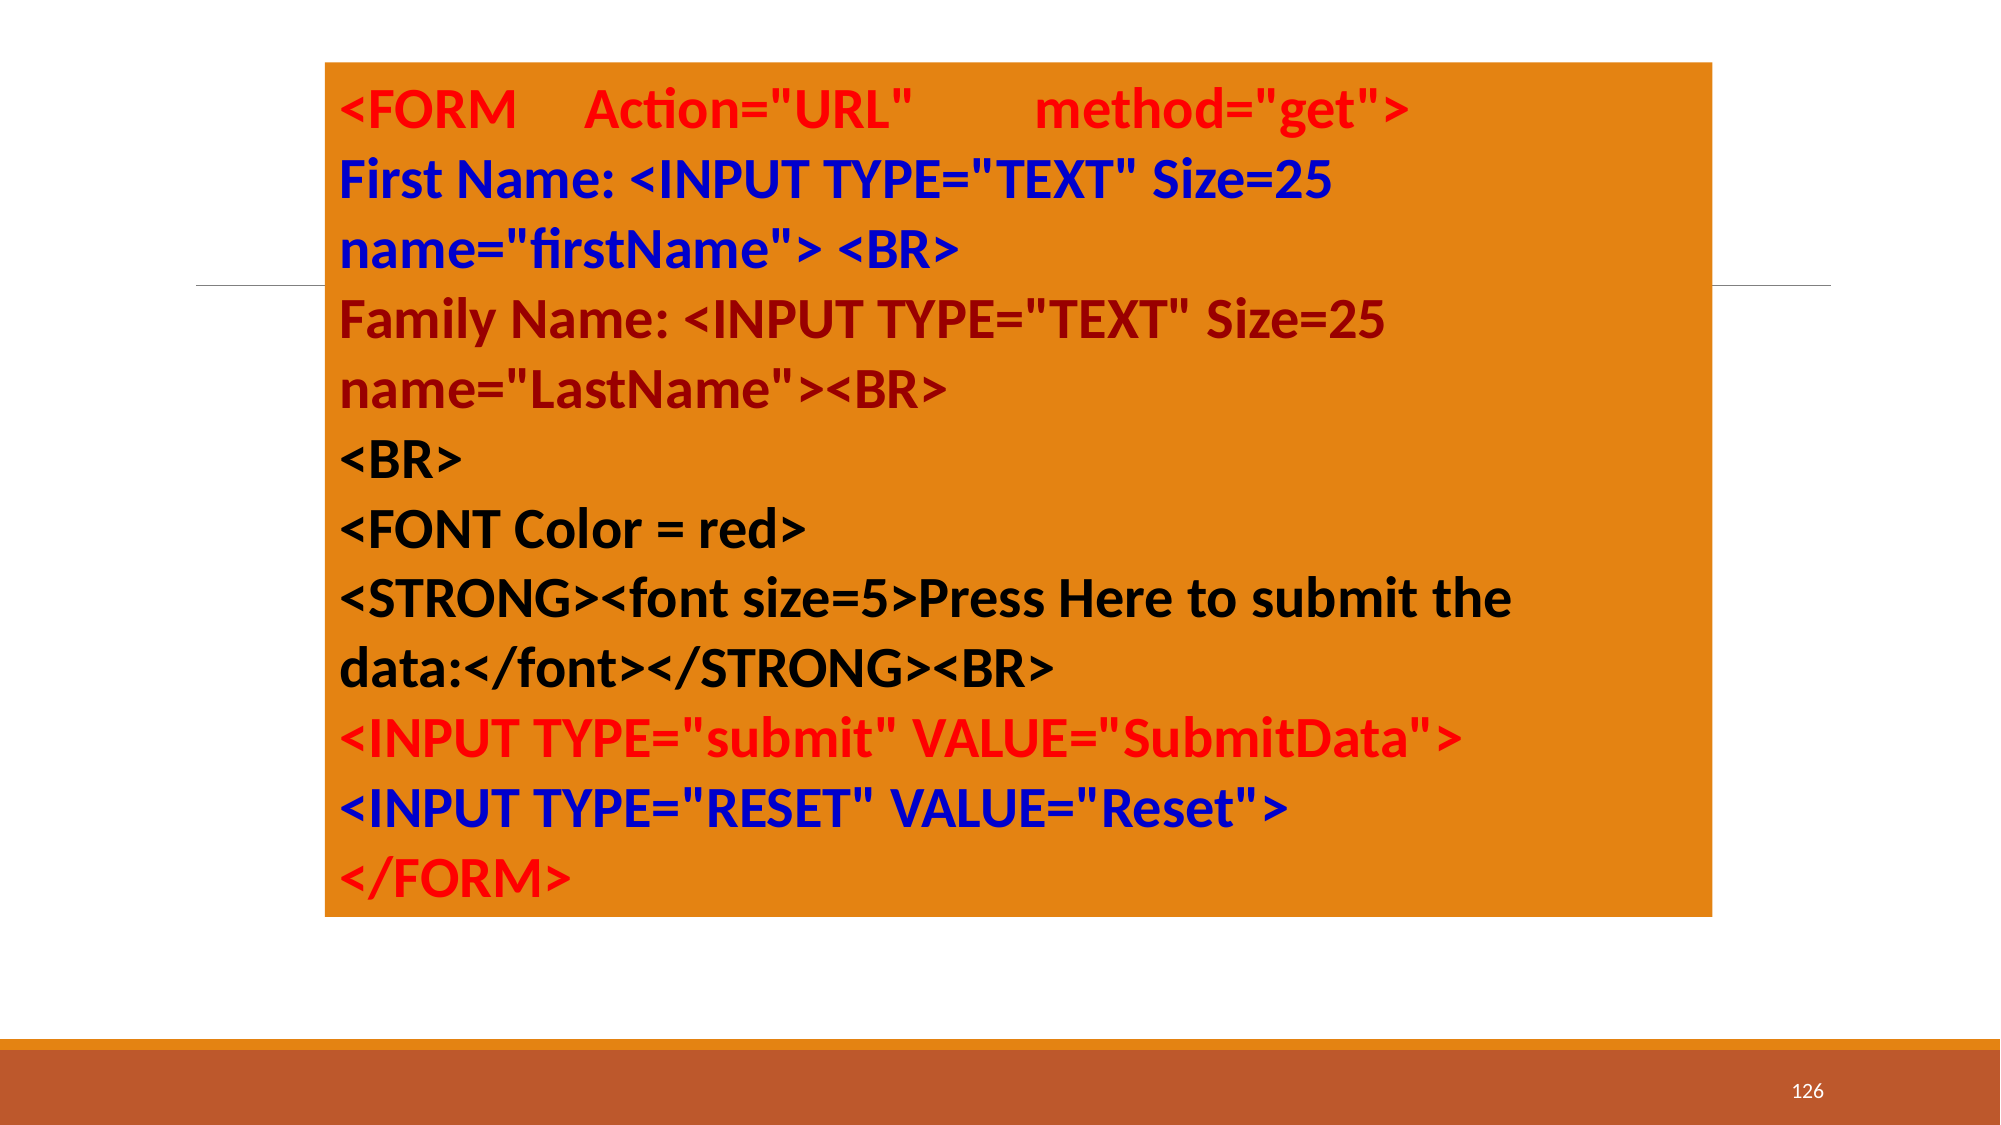

<FORM     Action="URL"         method="get">
First Name: <INPUT TYPE="TEXT" Size=25 name="firstName"> <BR>
Family Name: <INPUT TYPE="TEXT" Size=25 name="LastName"><BR>
<BR>
<FONT Color = red>
<STRONG><font size=5>Press Here to submit the data:</font></STRONG><BR>
<INPUT TYPE="submit" VALUE="SubmitData">
<INPUT TYPE="RESET" VALUE="Reset">
</FORM>
126